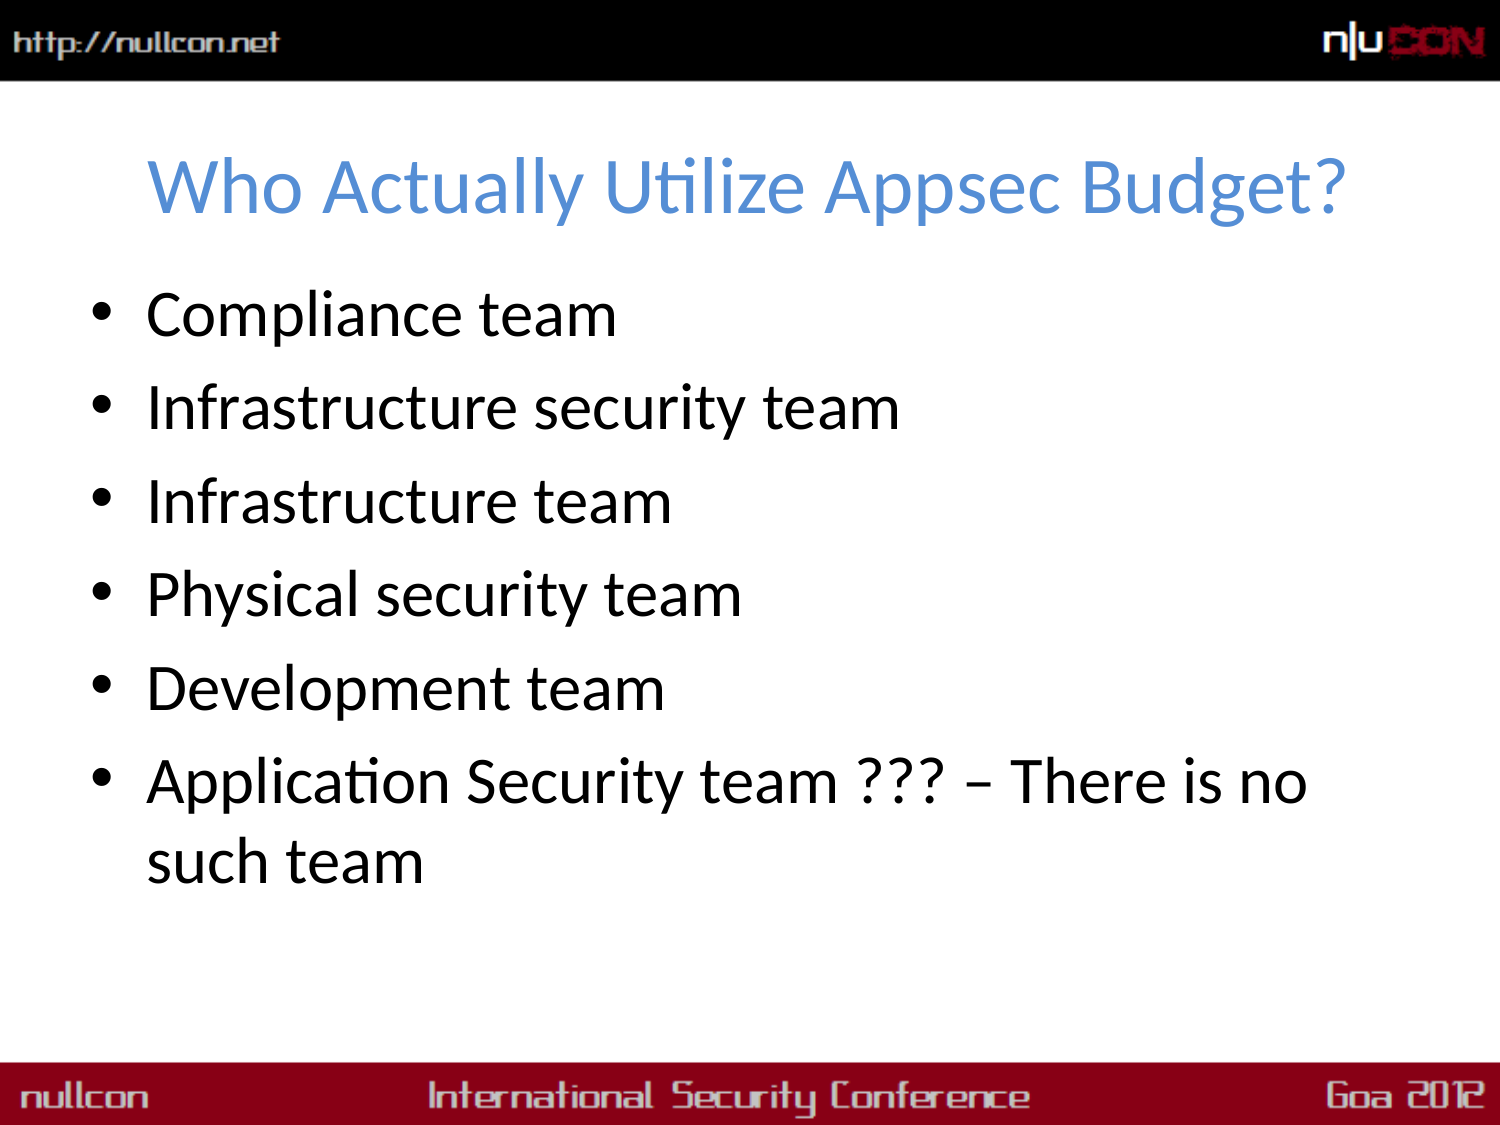

# Who Actually Utilize Appsec Budget?
Compliance team
Infrastructure security team
Infrastructure team
Physical security team
Development team
Application Security team ??? – There is no such team